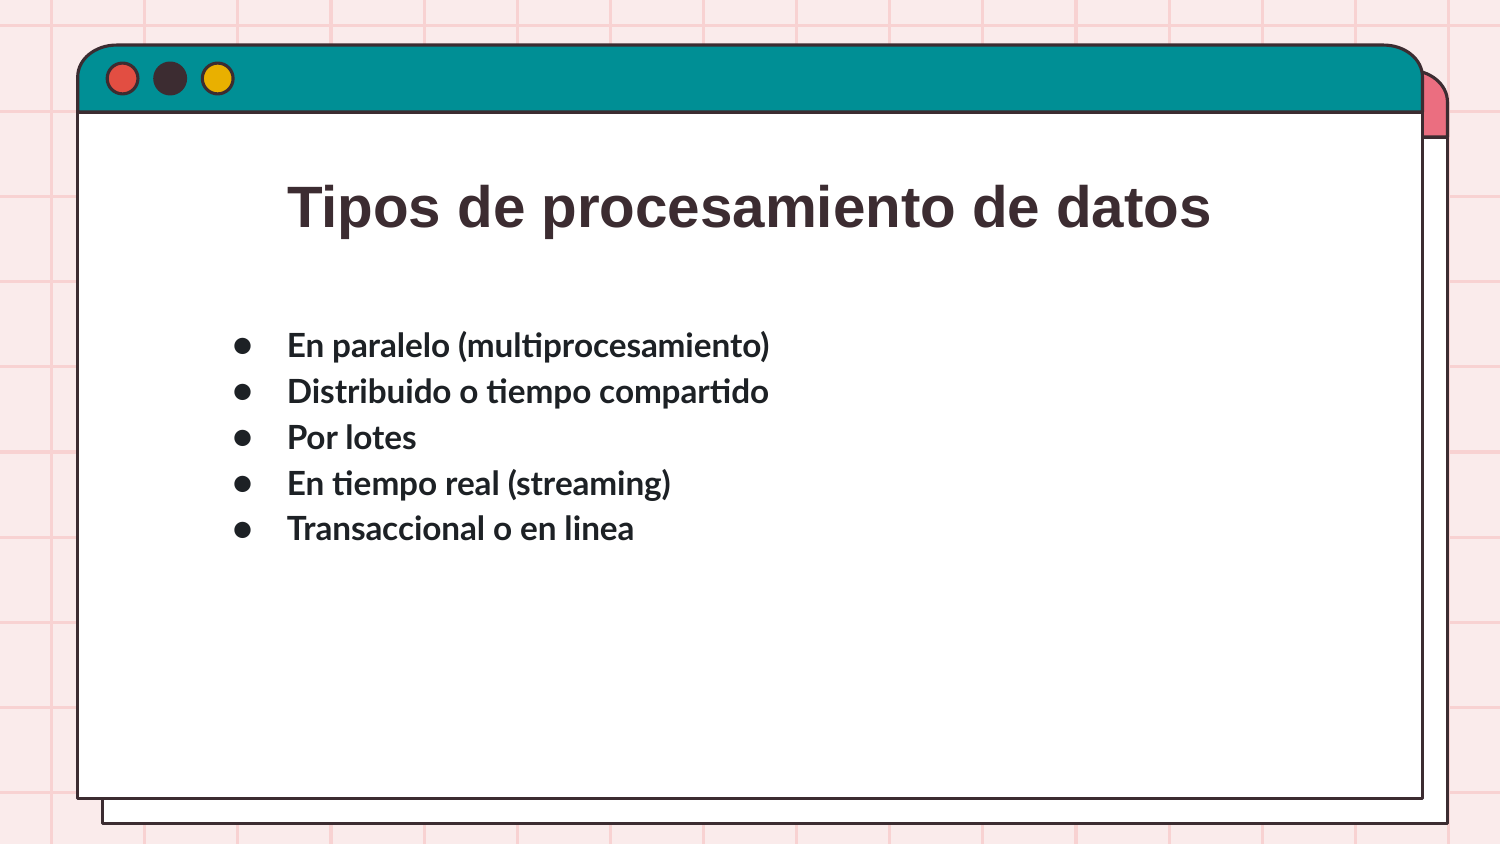

# Tipos de procesamiento de datos
En paralelo (multiprocesamiento)
Distribuido o tiempo compartido
Por lotes
En tiempo real (streaming)
Transaccional o en linea